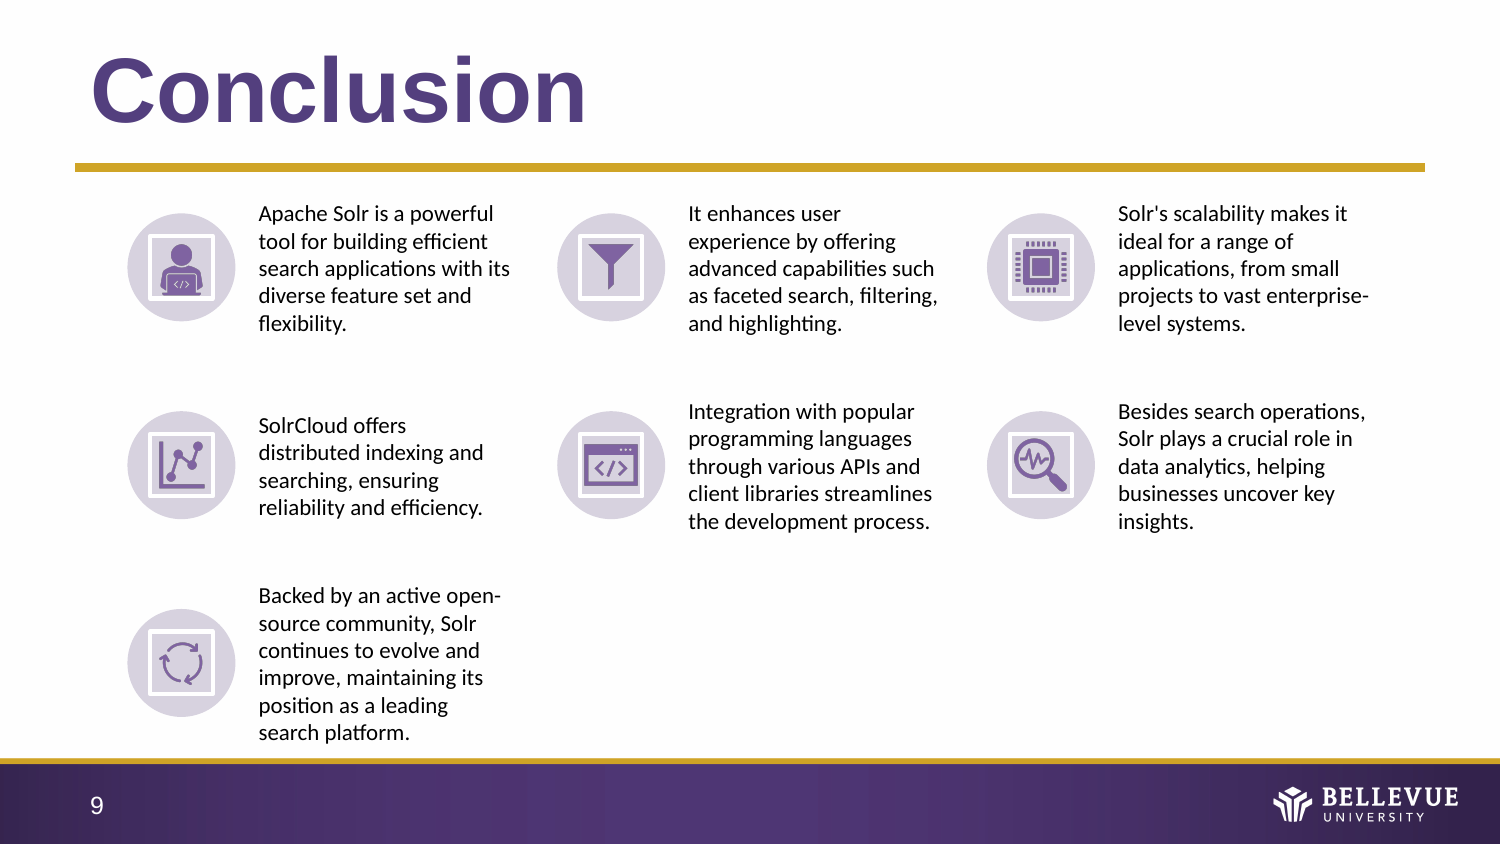

# Conclusion
Apache Solr is a powerful tool for building efficient search applications with its diverse feature set and flexibility.
It enhances user experience by offering advanced capabilities such as faceted search, filtering, and highlighting.
Solr's scalability makes it ideal for a range of applications, from small projects to vast enterprise-level systems.
SolrCloud offers distributed indexing and searching, ensuring reliability and efficiency.
Integration with popular programming languages through various APIs and client libraries streamlines the development process.
Besides search operations, Solr plays a crucial role in data analytics, helping businesses uncover key insights.
Backed by an active open-source community, Solr continues to evolve and improve, maintaining its position as a leading search platform.